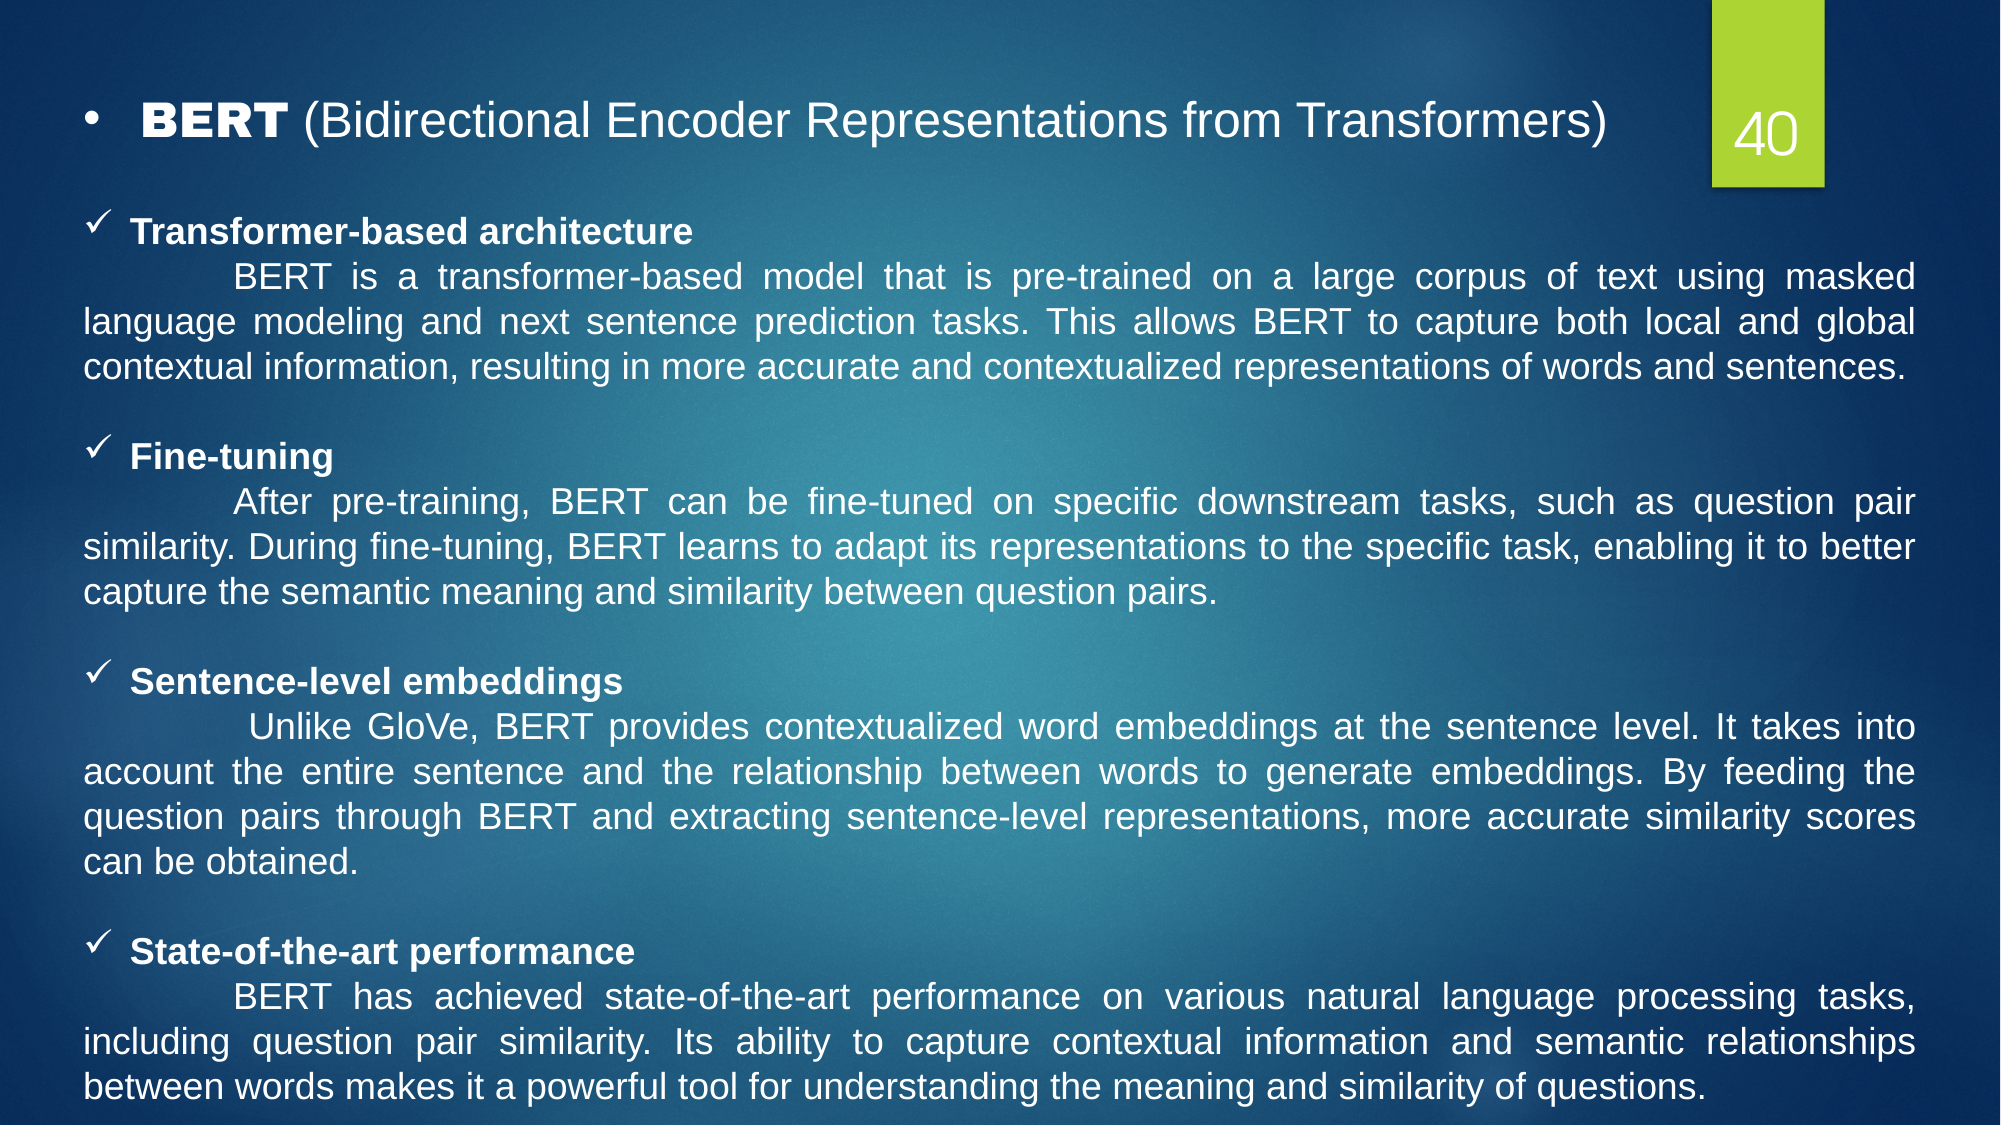

40
BERT (Bidirectional Encoder Representations from Transformers)

Transformer-based architecture
	BERT is a transformer-based model that is pre-trained on a large corpus of text using masked language modeling and next sentence prediction tasks. This allows BERT to capture both local and global contextual information, resulting in more accurate and contextualized representations of words and sentences.

Fine-tuning
	After pre-training, BERT can be fine-tuned on specific downstream tasks, such as question pair similarity. During fine-tuning, BERT learns to adapt its representations to the specific task, enabling it to better capture the semantic meaning and similarity between question pairs.

Sentence-level embeddings
	 Unlike GloVe, BERT provides contextualized word embeddings at the sentence level. It takes into account the entire sentence and the relationship between words to generate embeddings. By feeding the question pairs through BERT and extracting sentence-level representations, more accurate similarity scores can be obtained.

State-of-the-art performance
	BERT has achieved state-of-the-art performance on various natural language processing tasks, including question pair similarity. Its ability to capture contextual information and semantic relationships between words makes it a powerful tool for understanding the meaning and similarity of questions.